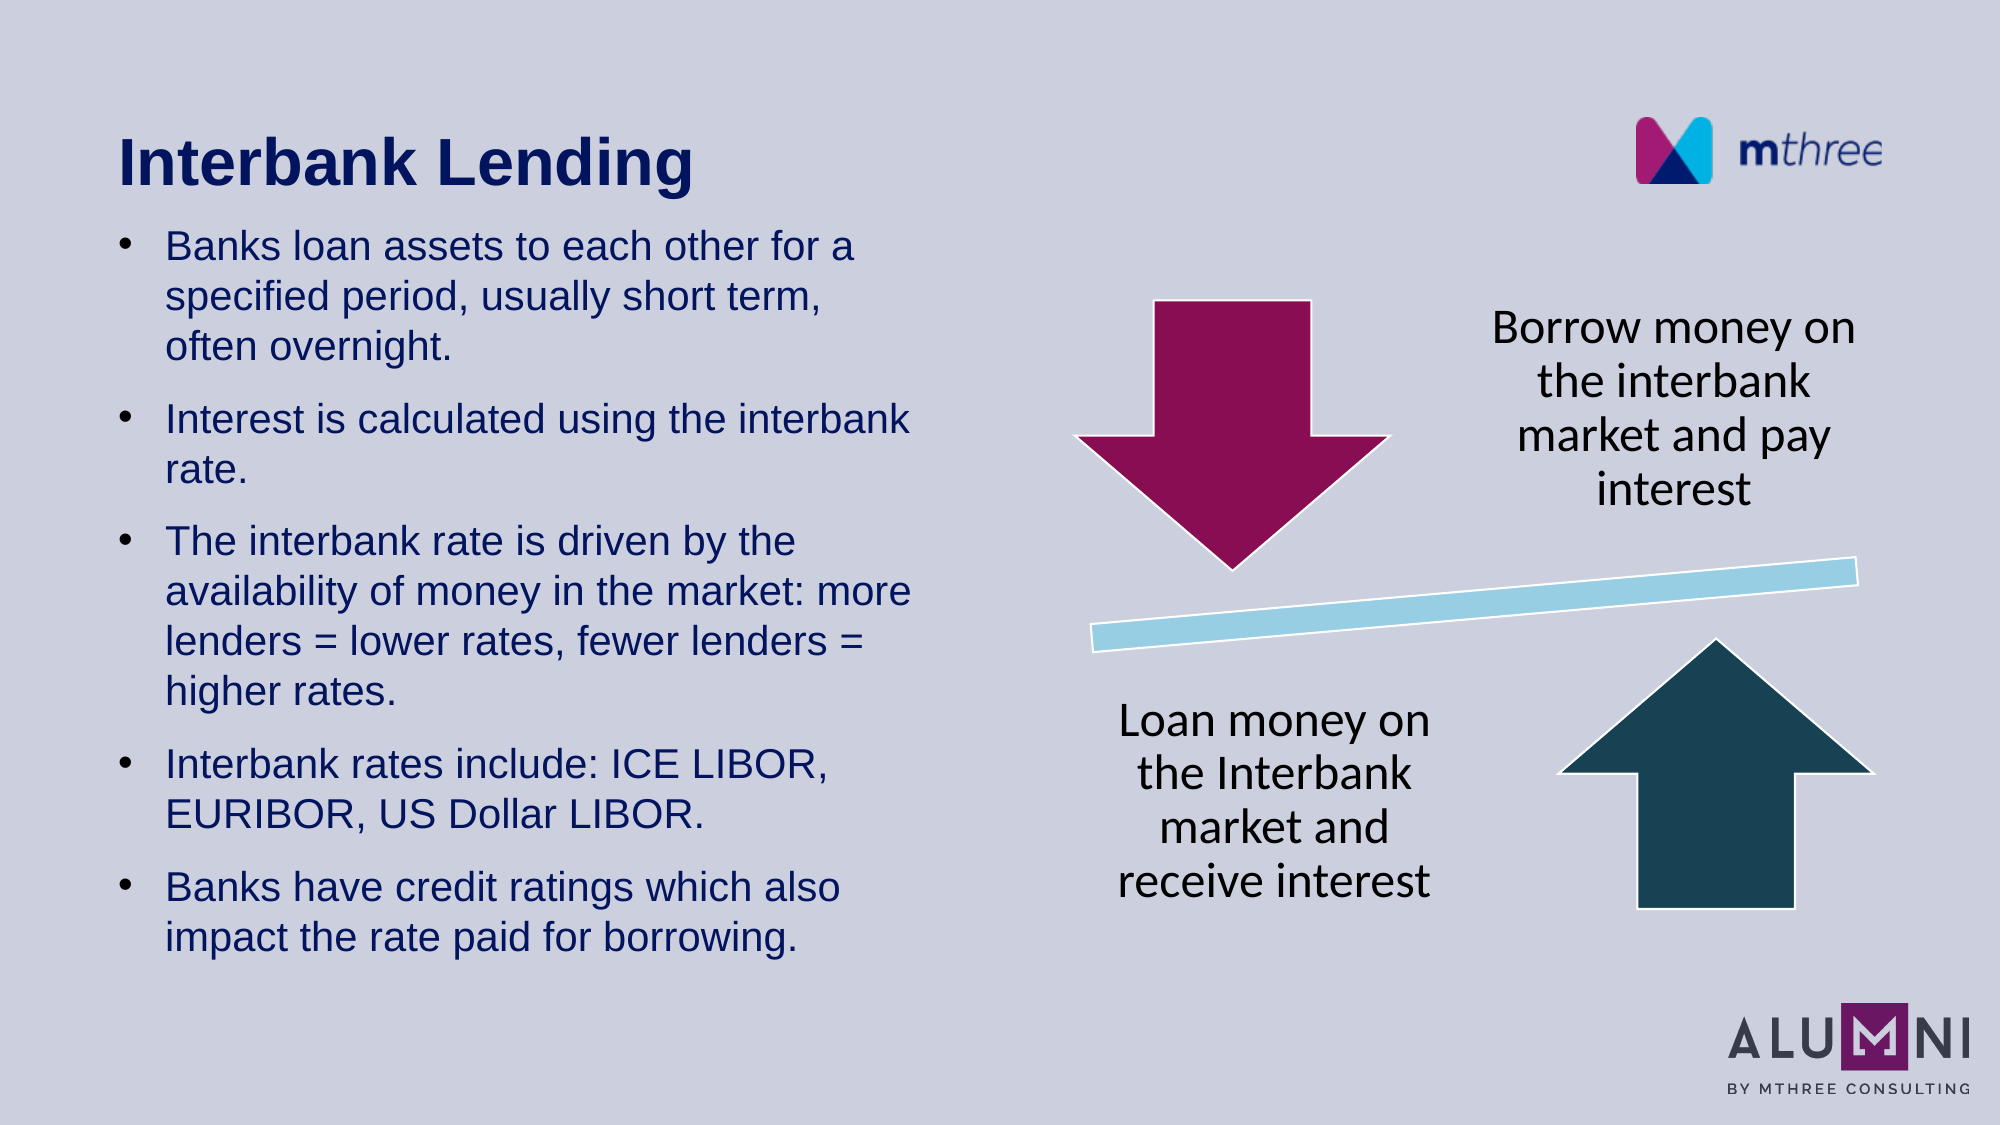

Interbank Lending
Banks loan assets to each other for a specified period, usually short term, often overnight.
Interest is calculated using the interbank rate.
The interbank rate is driven by the availability of money in the market: more lenders = lower rates, fewer lenders = higher rates.
Interbank rates include: ICE LIBOR,  EURIBOR, US Dollar LIBOR.
Banks have credit ratings which also impact the rate paid for borrowing.

Borrow money on the interbank market and pay interest
Loan money on the Interbank market and receive interest